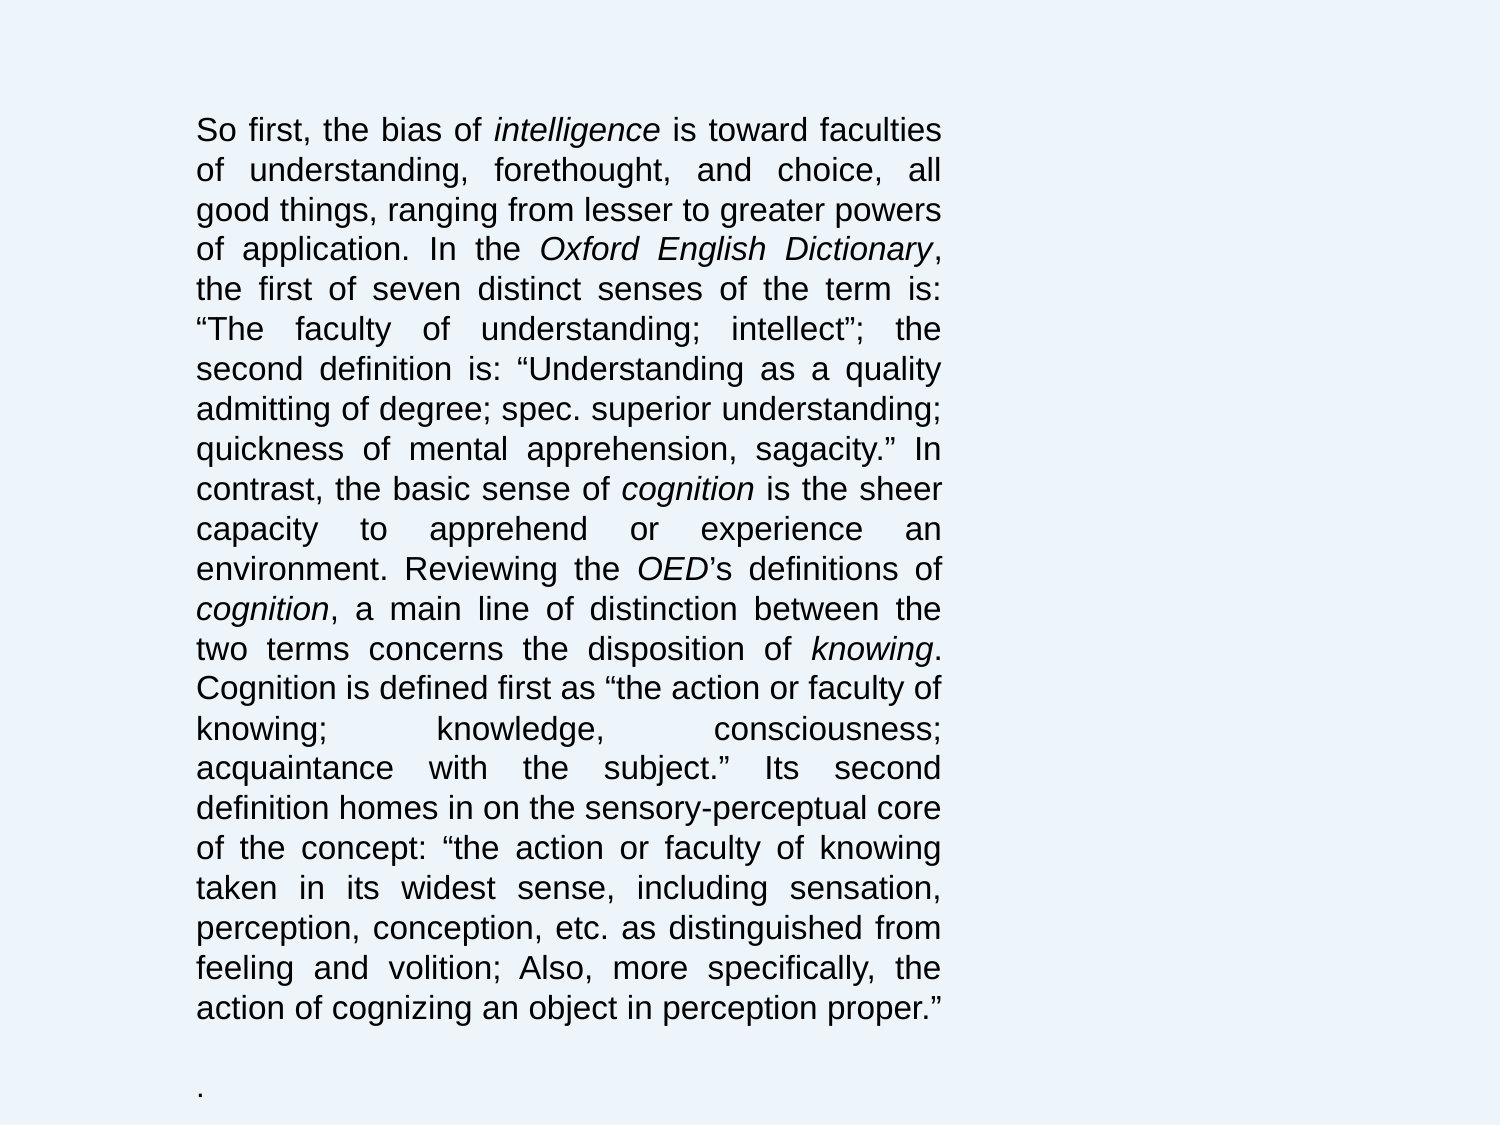

So first, the bias of intelligence is toward faculties of understanding, forethought, and choice, all good things, ranging from lesser to greater powers of application. In the Oxford English Dictionary, the first of seven distinct senses of the term is: “The faculty of understanding; intellect”; the second definition is: “Understanding as a quality admitting of degree; spec. superior understanding; quickness of mental apprehension, sagacity.” In contrast, the basic sense of cognition is the sheer capacity to apprehend or experience an environment. Reviewing the OED’s definitions of cognition, a main line of distinction between the two terms concerns the disposition of knowing. Cognition is defined first as “the action or faculty of knowing; knowledge, consciousness; acquaintance with the subject.” Its second definition homes in on the sensory-perceptual core of the concept: “the action or faculty of knowing taken in its widest sense, including sensation, perception, conception, etc. as distinguished from feeling and volition; Also, more specifically, the action of cognizing an object in perception proper.”

.